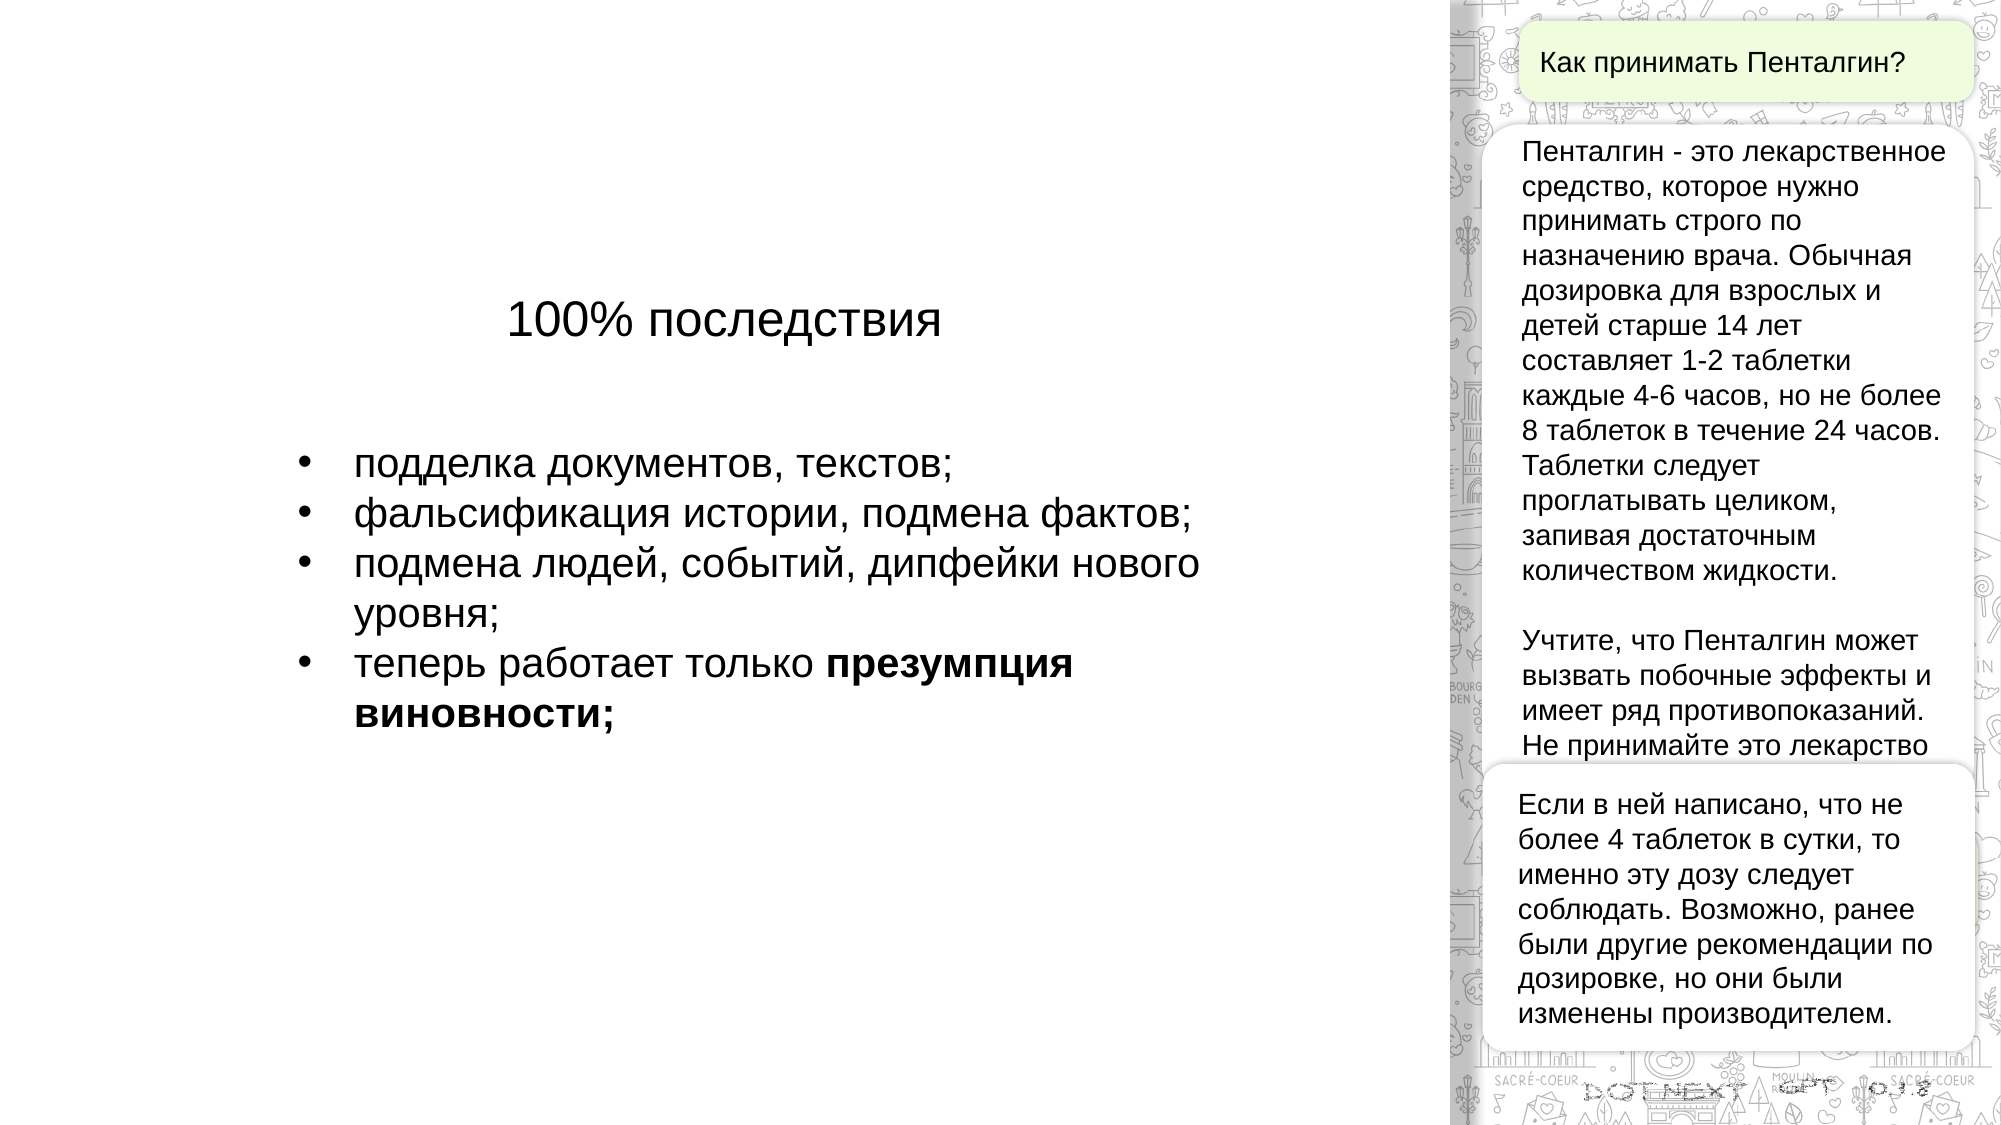

Как принимать Пенталгин?
Пенталгин - это лекарственное средство, которое нужно принимать строго по назначению врача. Обычная дозировка для взрослых и детей старше 14 лет составляет 1-2 таблетки каждые 4-6 часов, но не более 8 таблеток в течение 24 часов. Таблетки следует проглатывать целиком, запивая достаточным количеством жидкости.

Учтите, что Пенталгин может вызвать побочные эффекты и имеет ряд противопоказаний. Не принимайте это лекарство без консультации с врачом.
Но в инструкции написано: не более 4 таблеток в сутки
100% последствия
подделка документов, текстов;
фальсификация истории, подмена фактов;
подмена людей, событий, дипфейки нового уровня;
теперь работает только презумпция виновности;

Если в ней написано, что не более 4 таблеток в сутки, то именно эту дозу следует соблюдать. Возможно, ранее были другие рекомендации по дозировке, но они были изменены производителем.